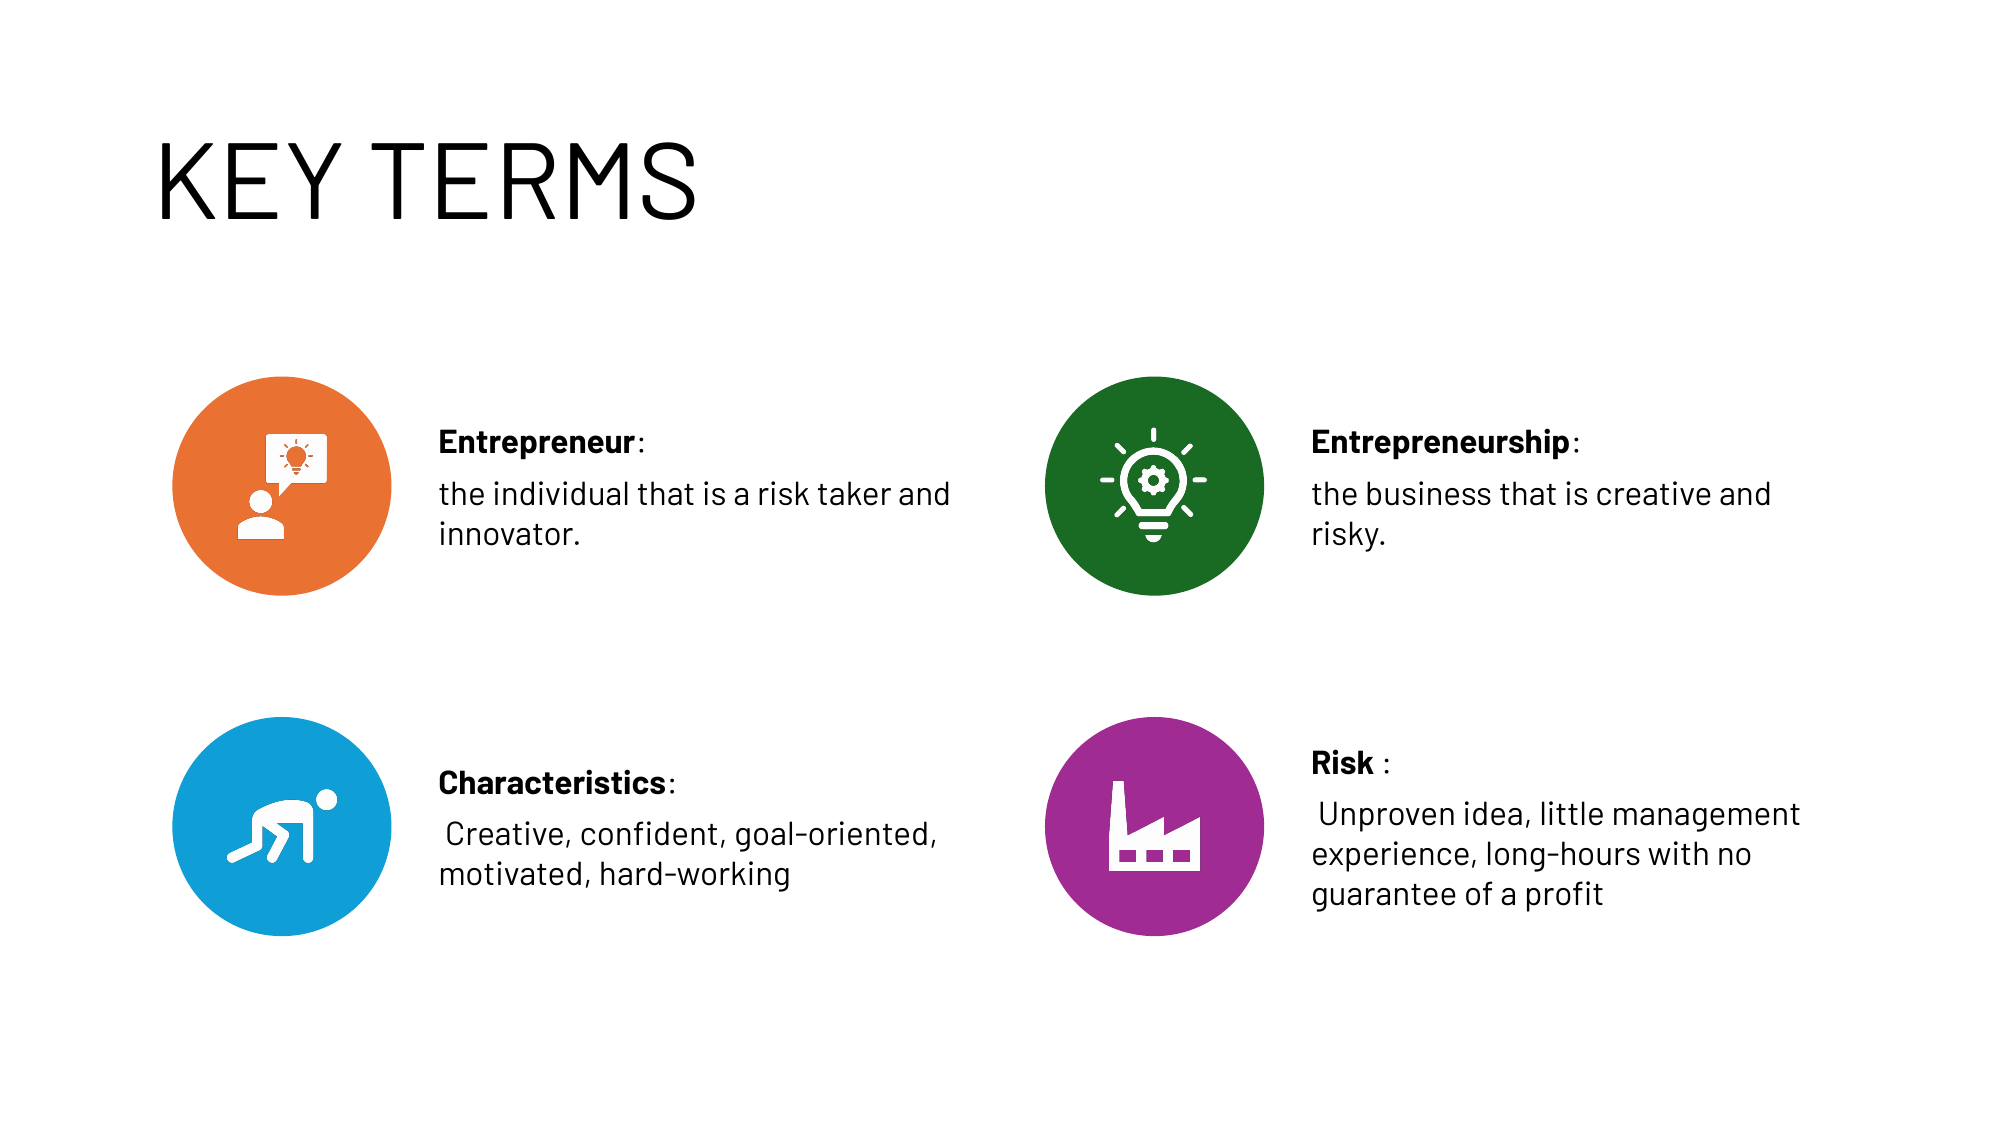

KEY TERMS
Entrepreneur:
the individual that is a risk taker and innovator.
Entrepreneurship:
the business that is creative and risky.
Characteristics:
 Creative, confident, goal-oriented, motivated, hard-working
Risk :
 Unproven idea, little management experience, long-hours with no guarantee of a profit